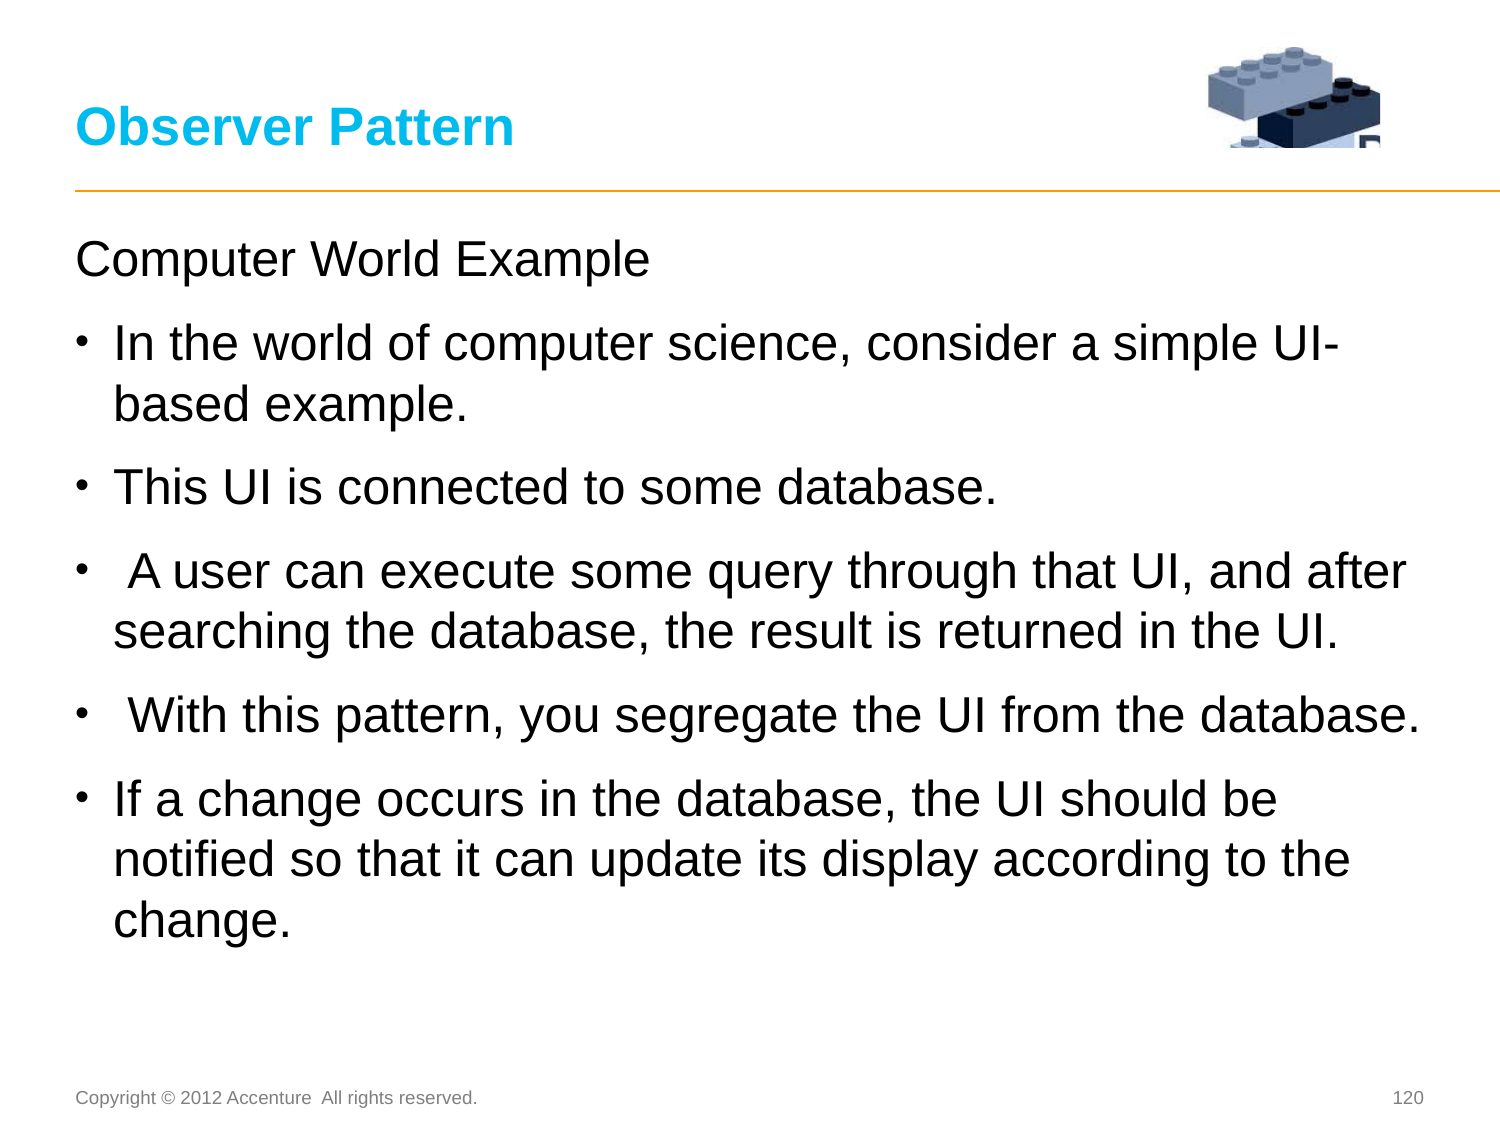

# Observer Pattern
Computer World Example
In the world of computer science, consider a simple UI-based example.
This UI is connected to some database.
 A user can execute some query through that UI, and after searching the database, the result is returned in the UI.
 With this pattern, you segregate the UI from the database.
If a change occurs in the database, the UI should be notified so that it can update its display according to the change.